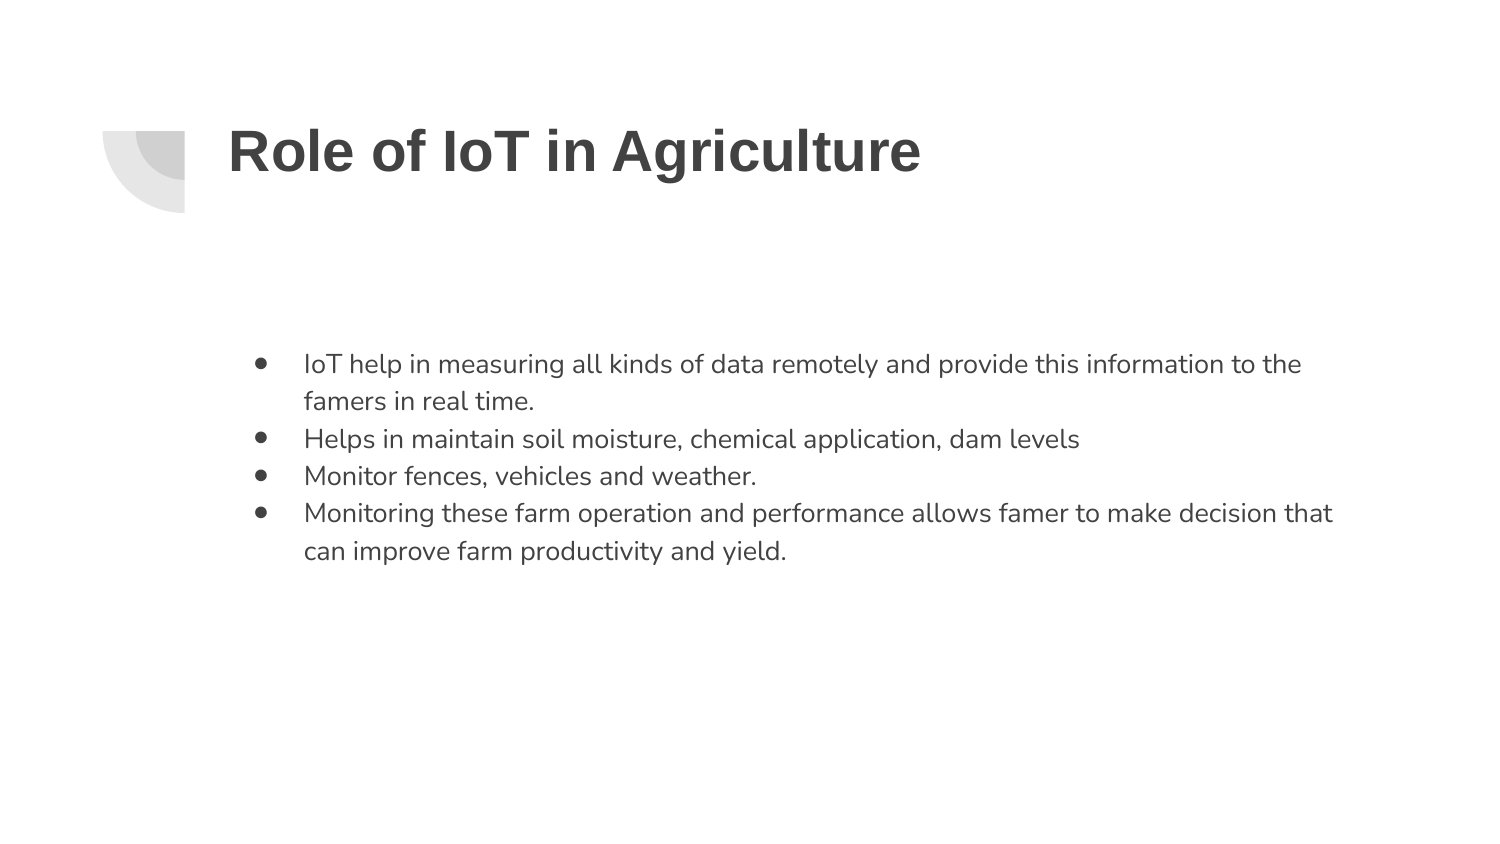

# Role of IoT in Agriculture
IoT help in measuring all kinds of data remotely and provide this information to the famers in real time.
Helps in maintain soil moisture, chemical application, dam levels
Monitor fences, vehicles and weather.
Monitoring these farm operation and performance allows famer to make decision that can improve farm productivity and yield.